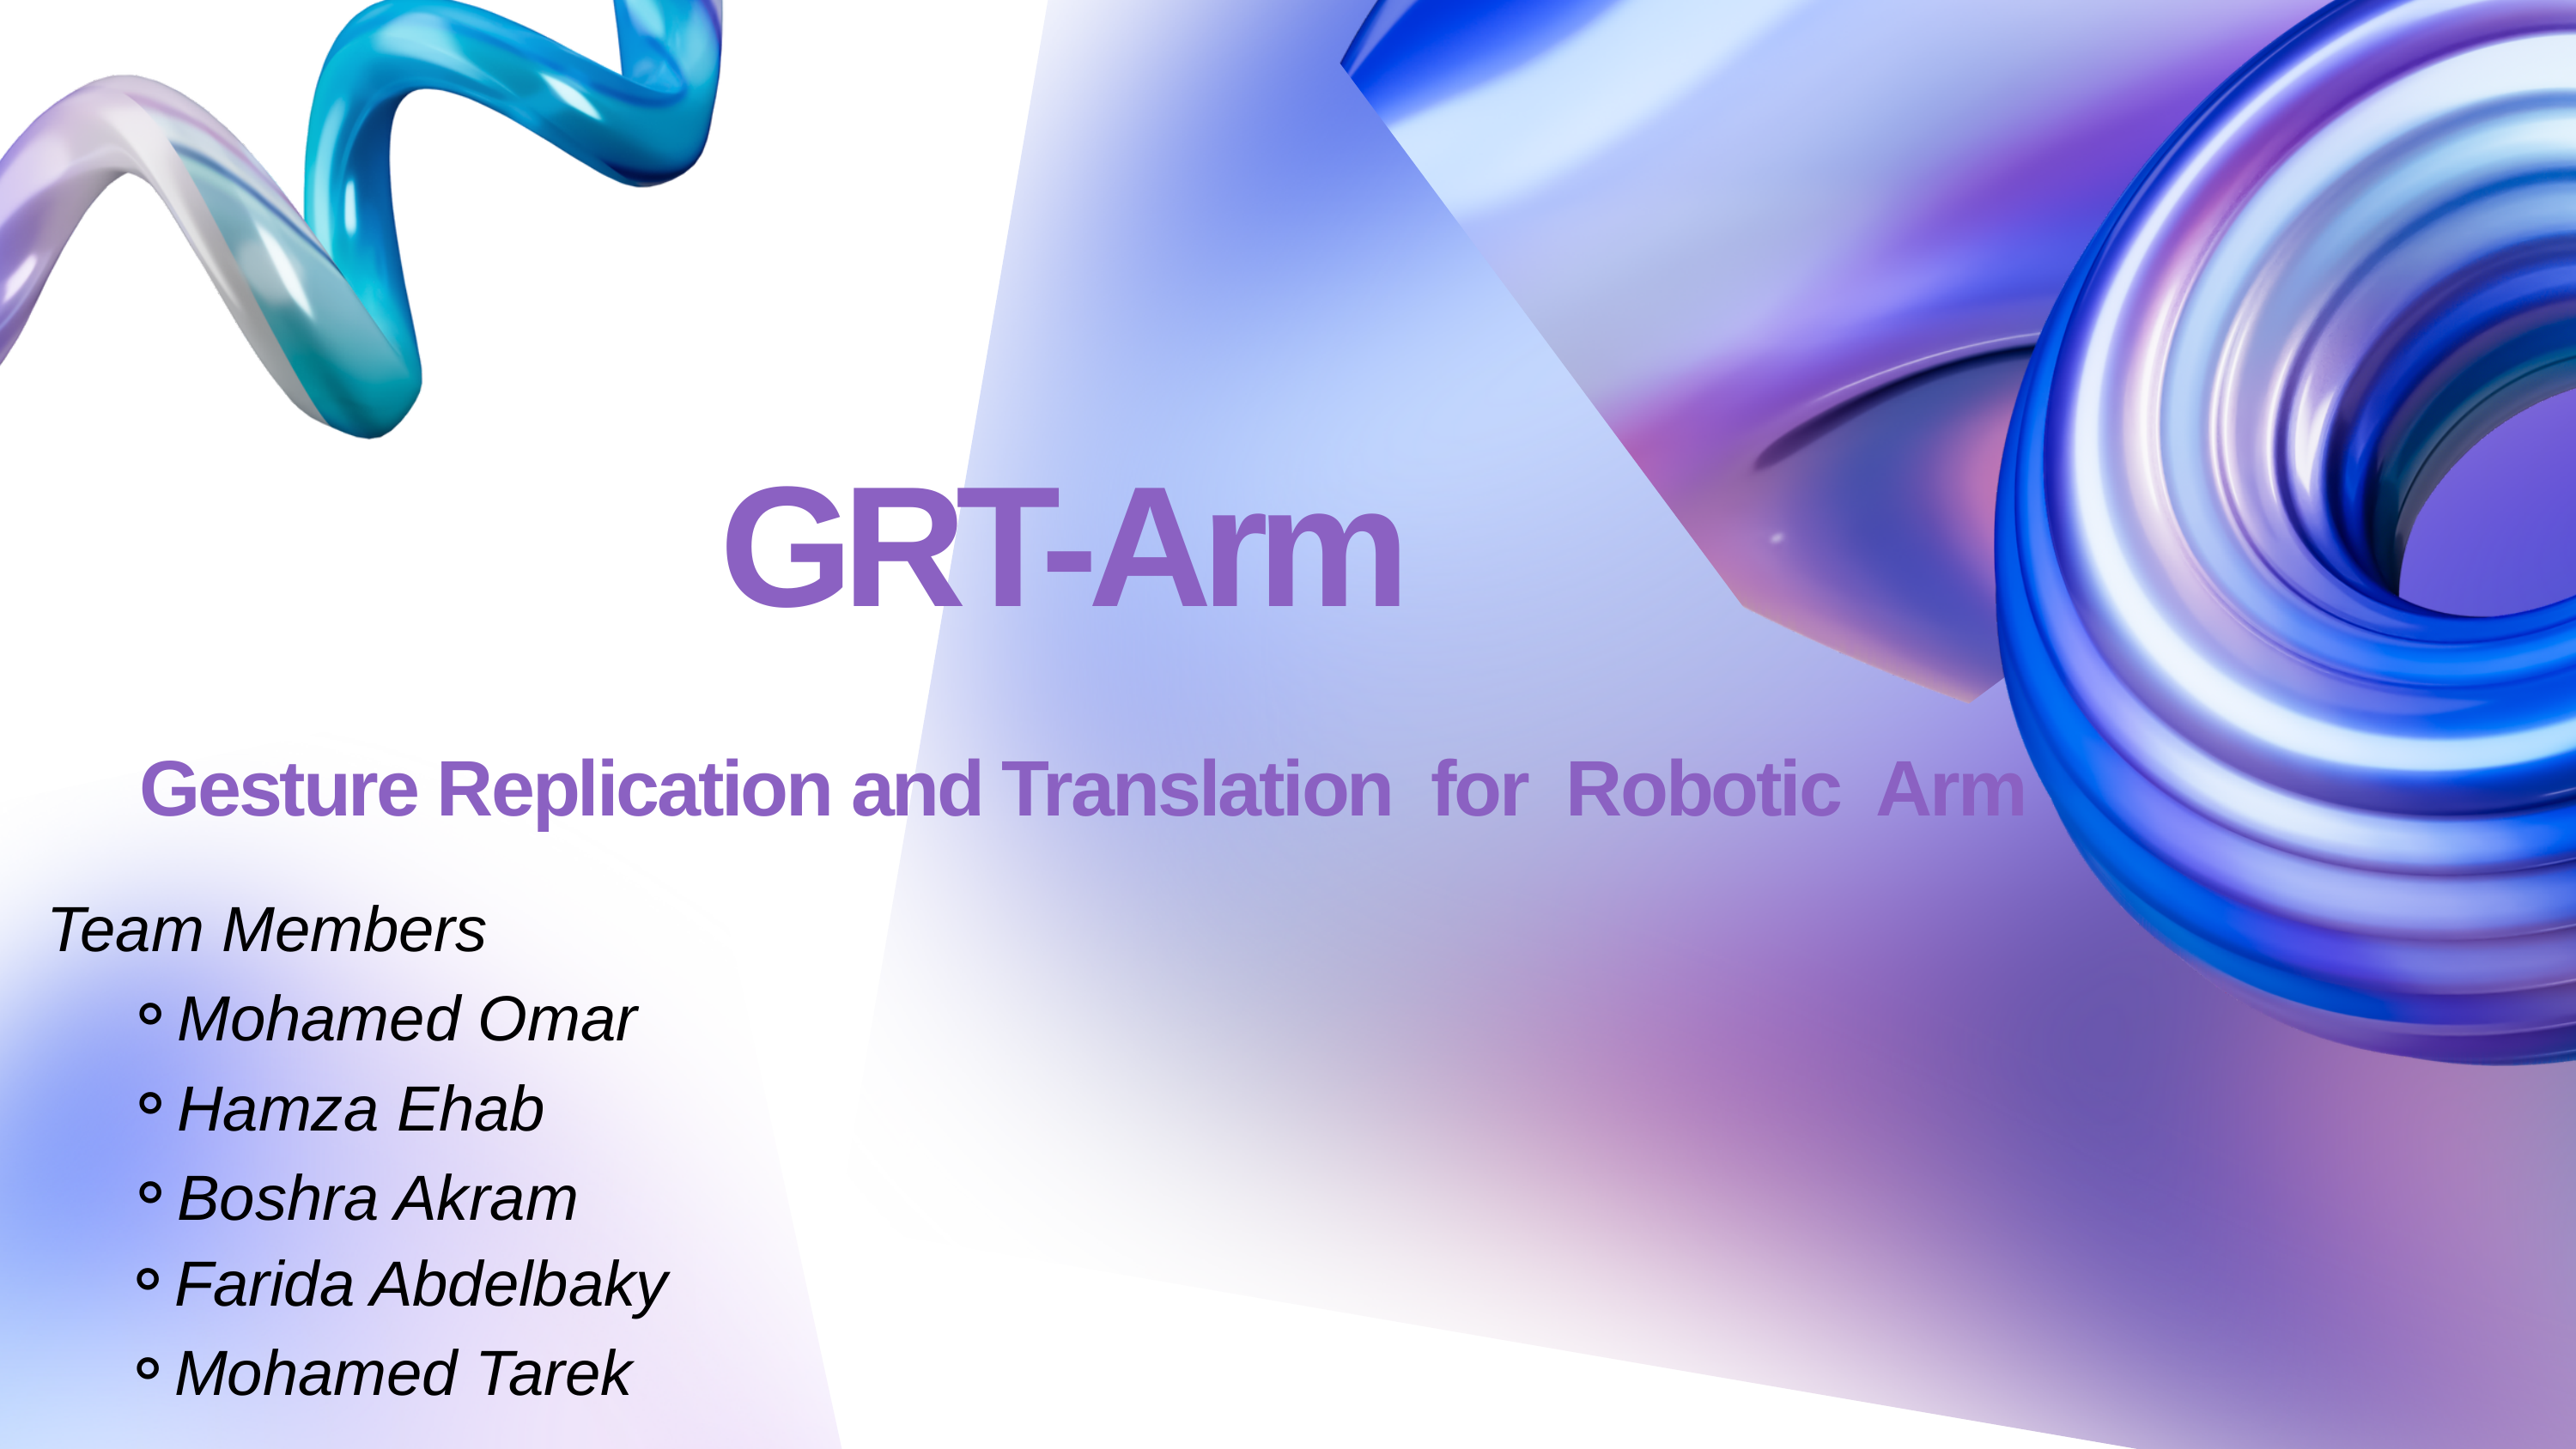

GRT-Arm
Gesture Replication and Translation  for  Robotic  Arm

Team Members
Mohamed Omar
Hamza Ehab
Boshra Akram

Farida Abdelbaky
Mohamed Tarek